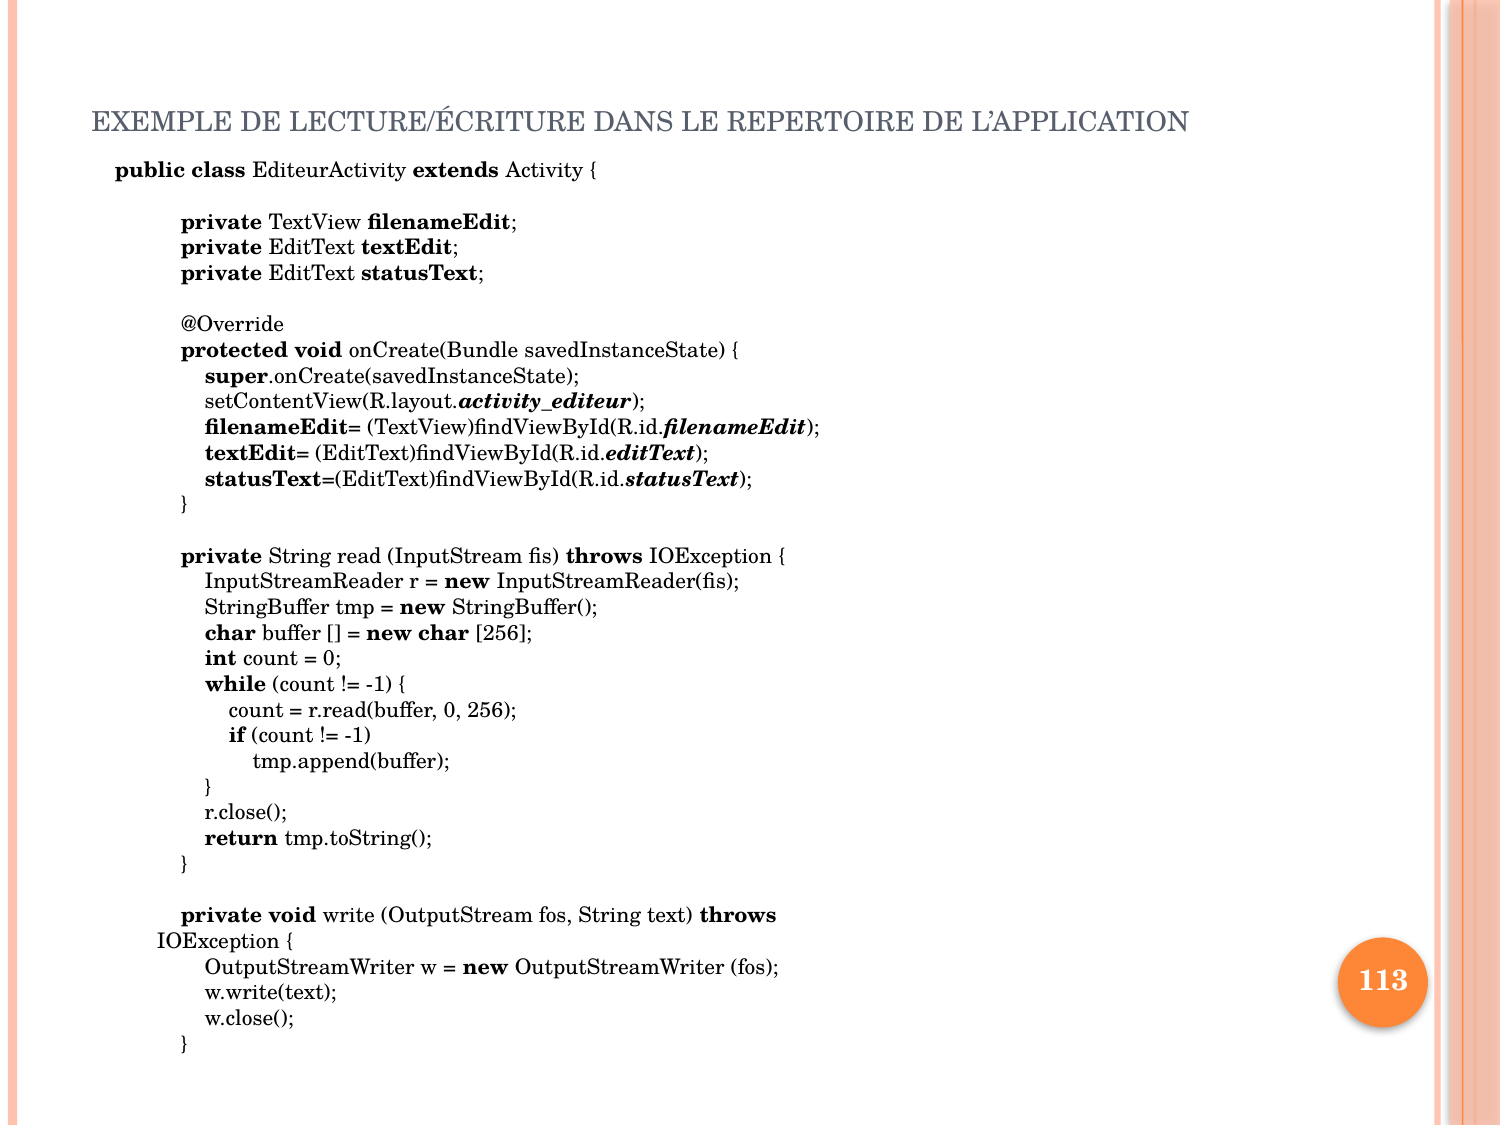

# Exemple de lecture/écriture dans le repertoire de l’application
public class EditeurActivity extends Activity {
    private TextView filenameEdit;
    private EditText textEdit;
    private EditText statusText;
    @Override
    protected void onCreate(Bundle savedInstanceState) {
        super.onCreate(savedInstanceState);
        setContentView(R.layout.activity_editeur);
        filenameEdit= (TextView)findViewById(R.id.filenameEdit);
        textEdit= (EditText)findViewById(R.id.editText);
        statusText=(EditText)findViewById(R.id.statusText);
    }
    private String read (InputStream fis) throws IOException {
        InputStreamReader r = new InputStreamReader(fis);
        StringBuffer tmp = new StringBuffer();
        char buffer [] = new char [256];
        int count = 0;
        while (count != -1) {
            count = r.read(buffer, 0, 256);
            if (count != -1)
                tmp.append(buffer);
        }
        r.close();
        return tmp.toString();
    }
    private void write (OutputStream fos, String text) throws IOException {
        OutputStreamWriter w = new OutputStreamWriter (fos);
        w.write(text);
        w.close();
    }
113